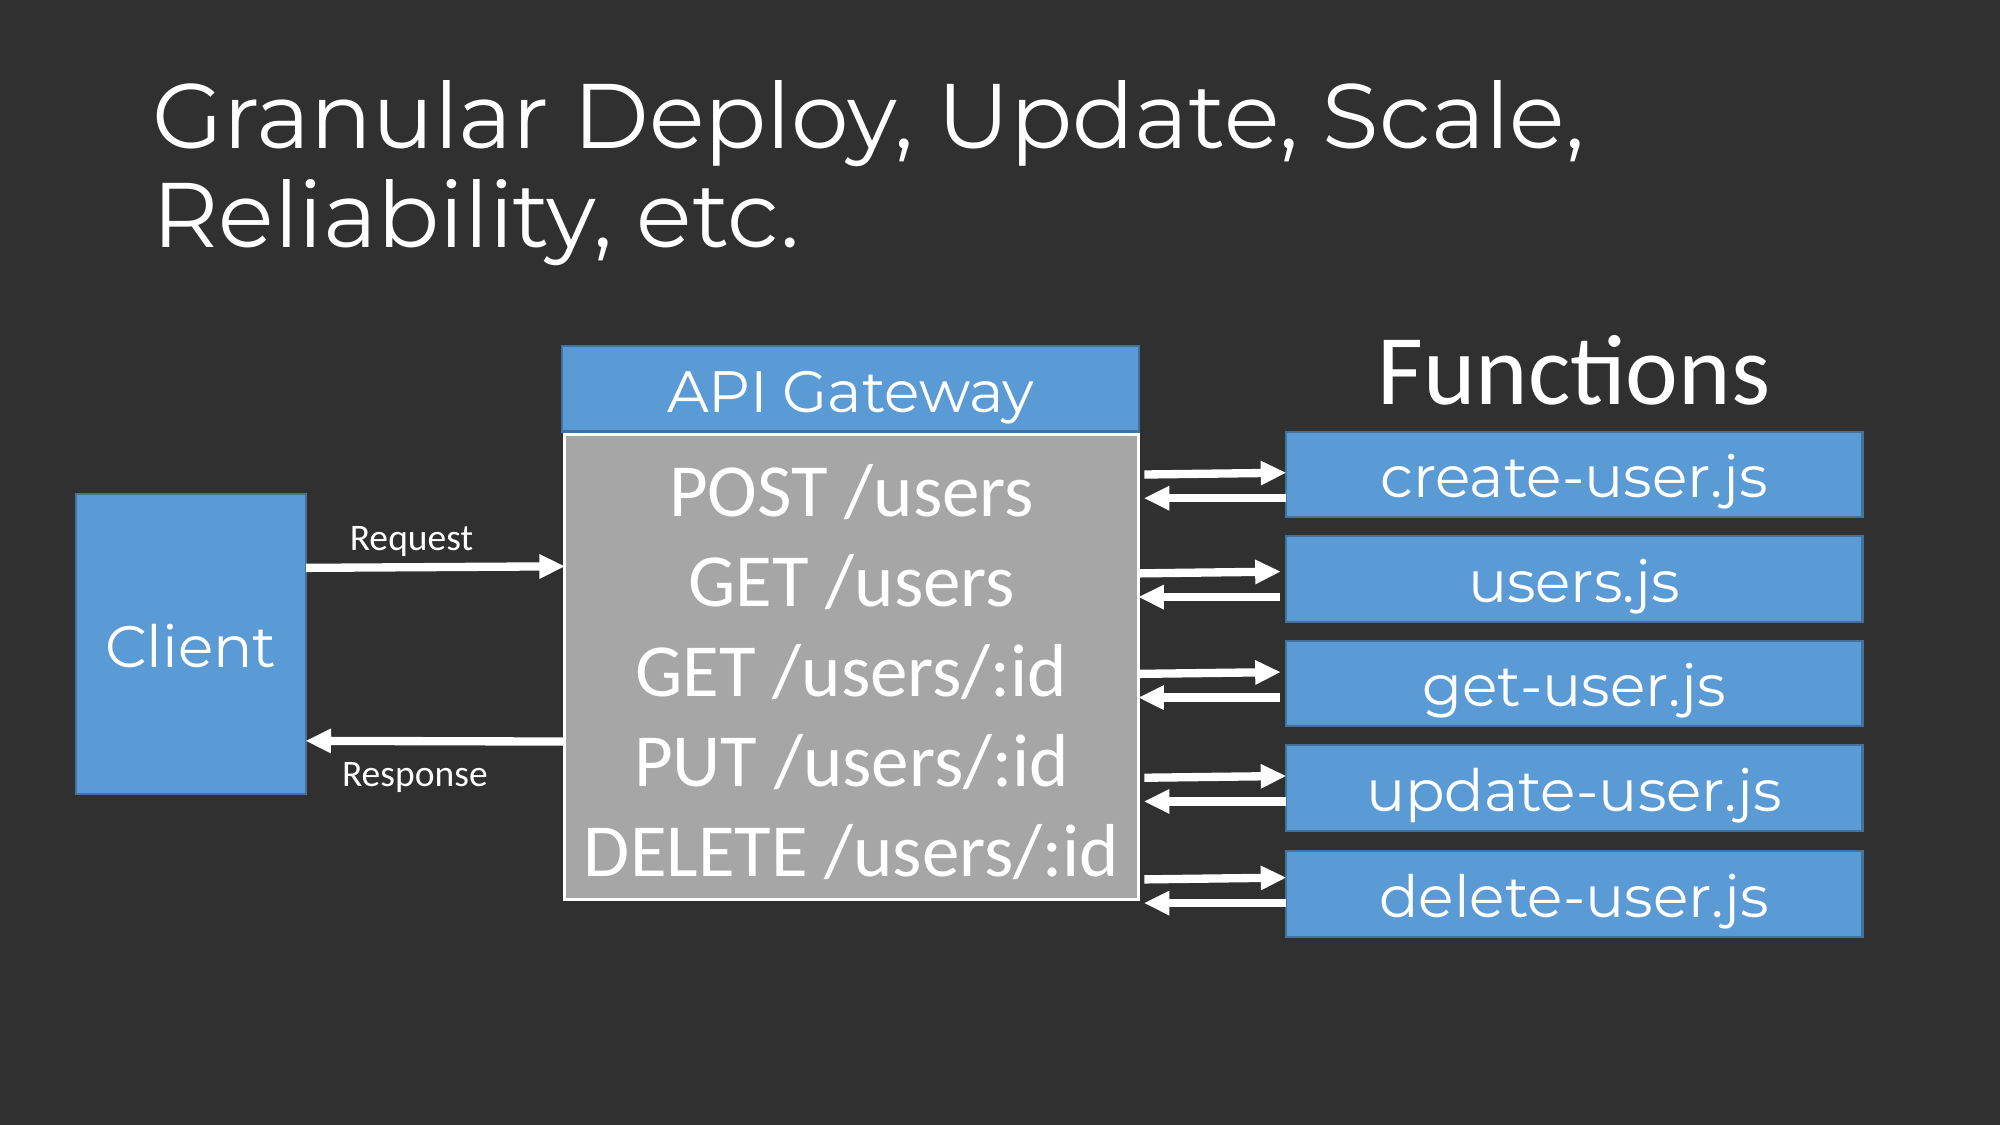

# Granular Deploy, Update, Scale, Reliability, etc.
Functions
API Gateway
create-user.js
POST /users
GET /users
GET /users/:id
PUT /users/:id
DELETE /users/:id
Client
Request
users.js
get-user.js
Response
update-user.js
delete-user.js